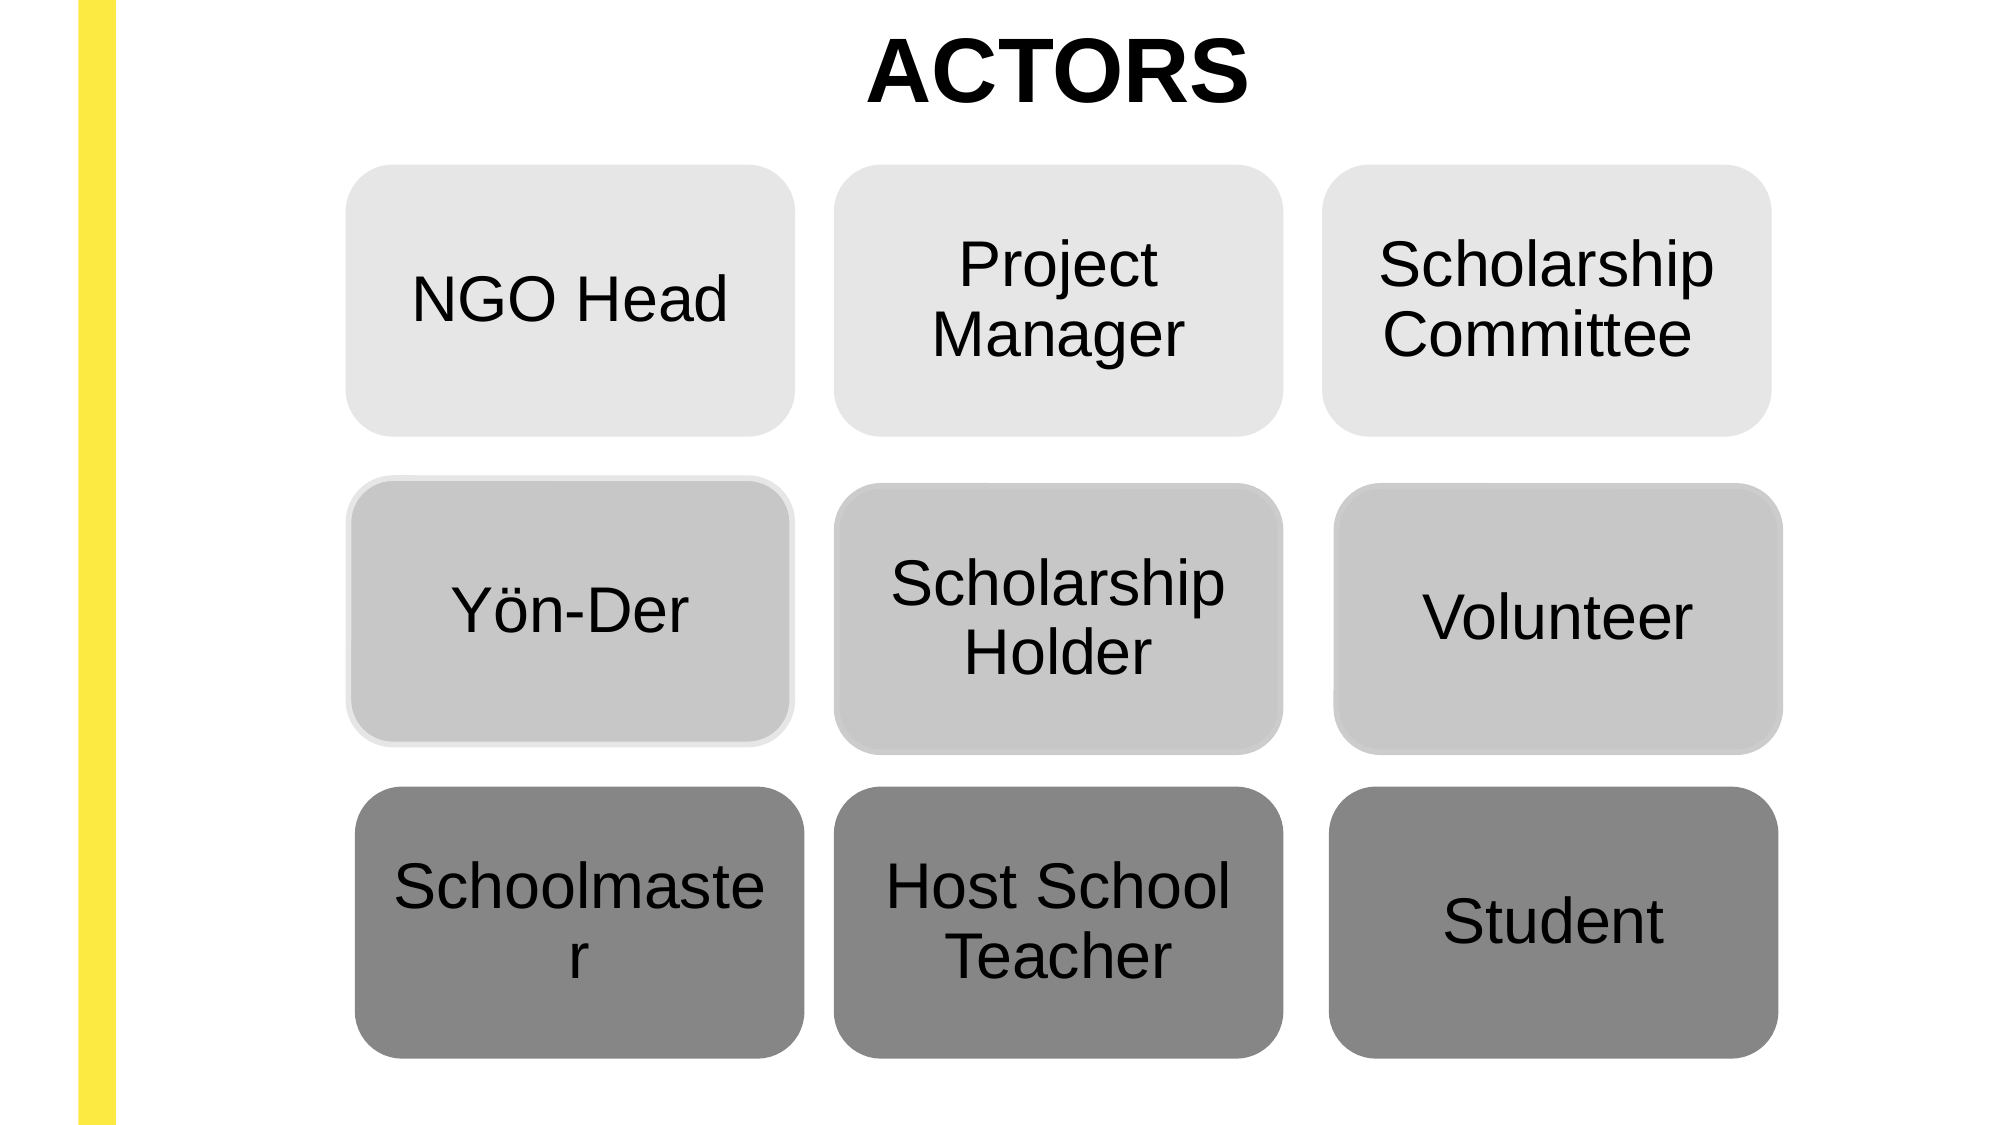

# ACTORS
NGO Head
Project Manager
Scholarship Committee
Yön-Der
Scholarship Holder
Volunteer
Schoolmaster
Host School Teacher
Student